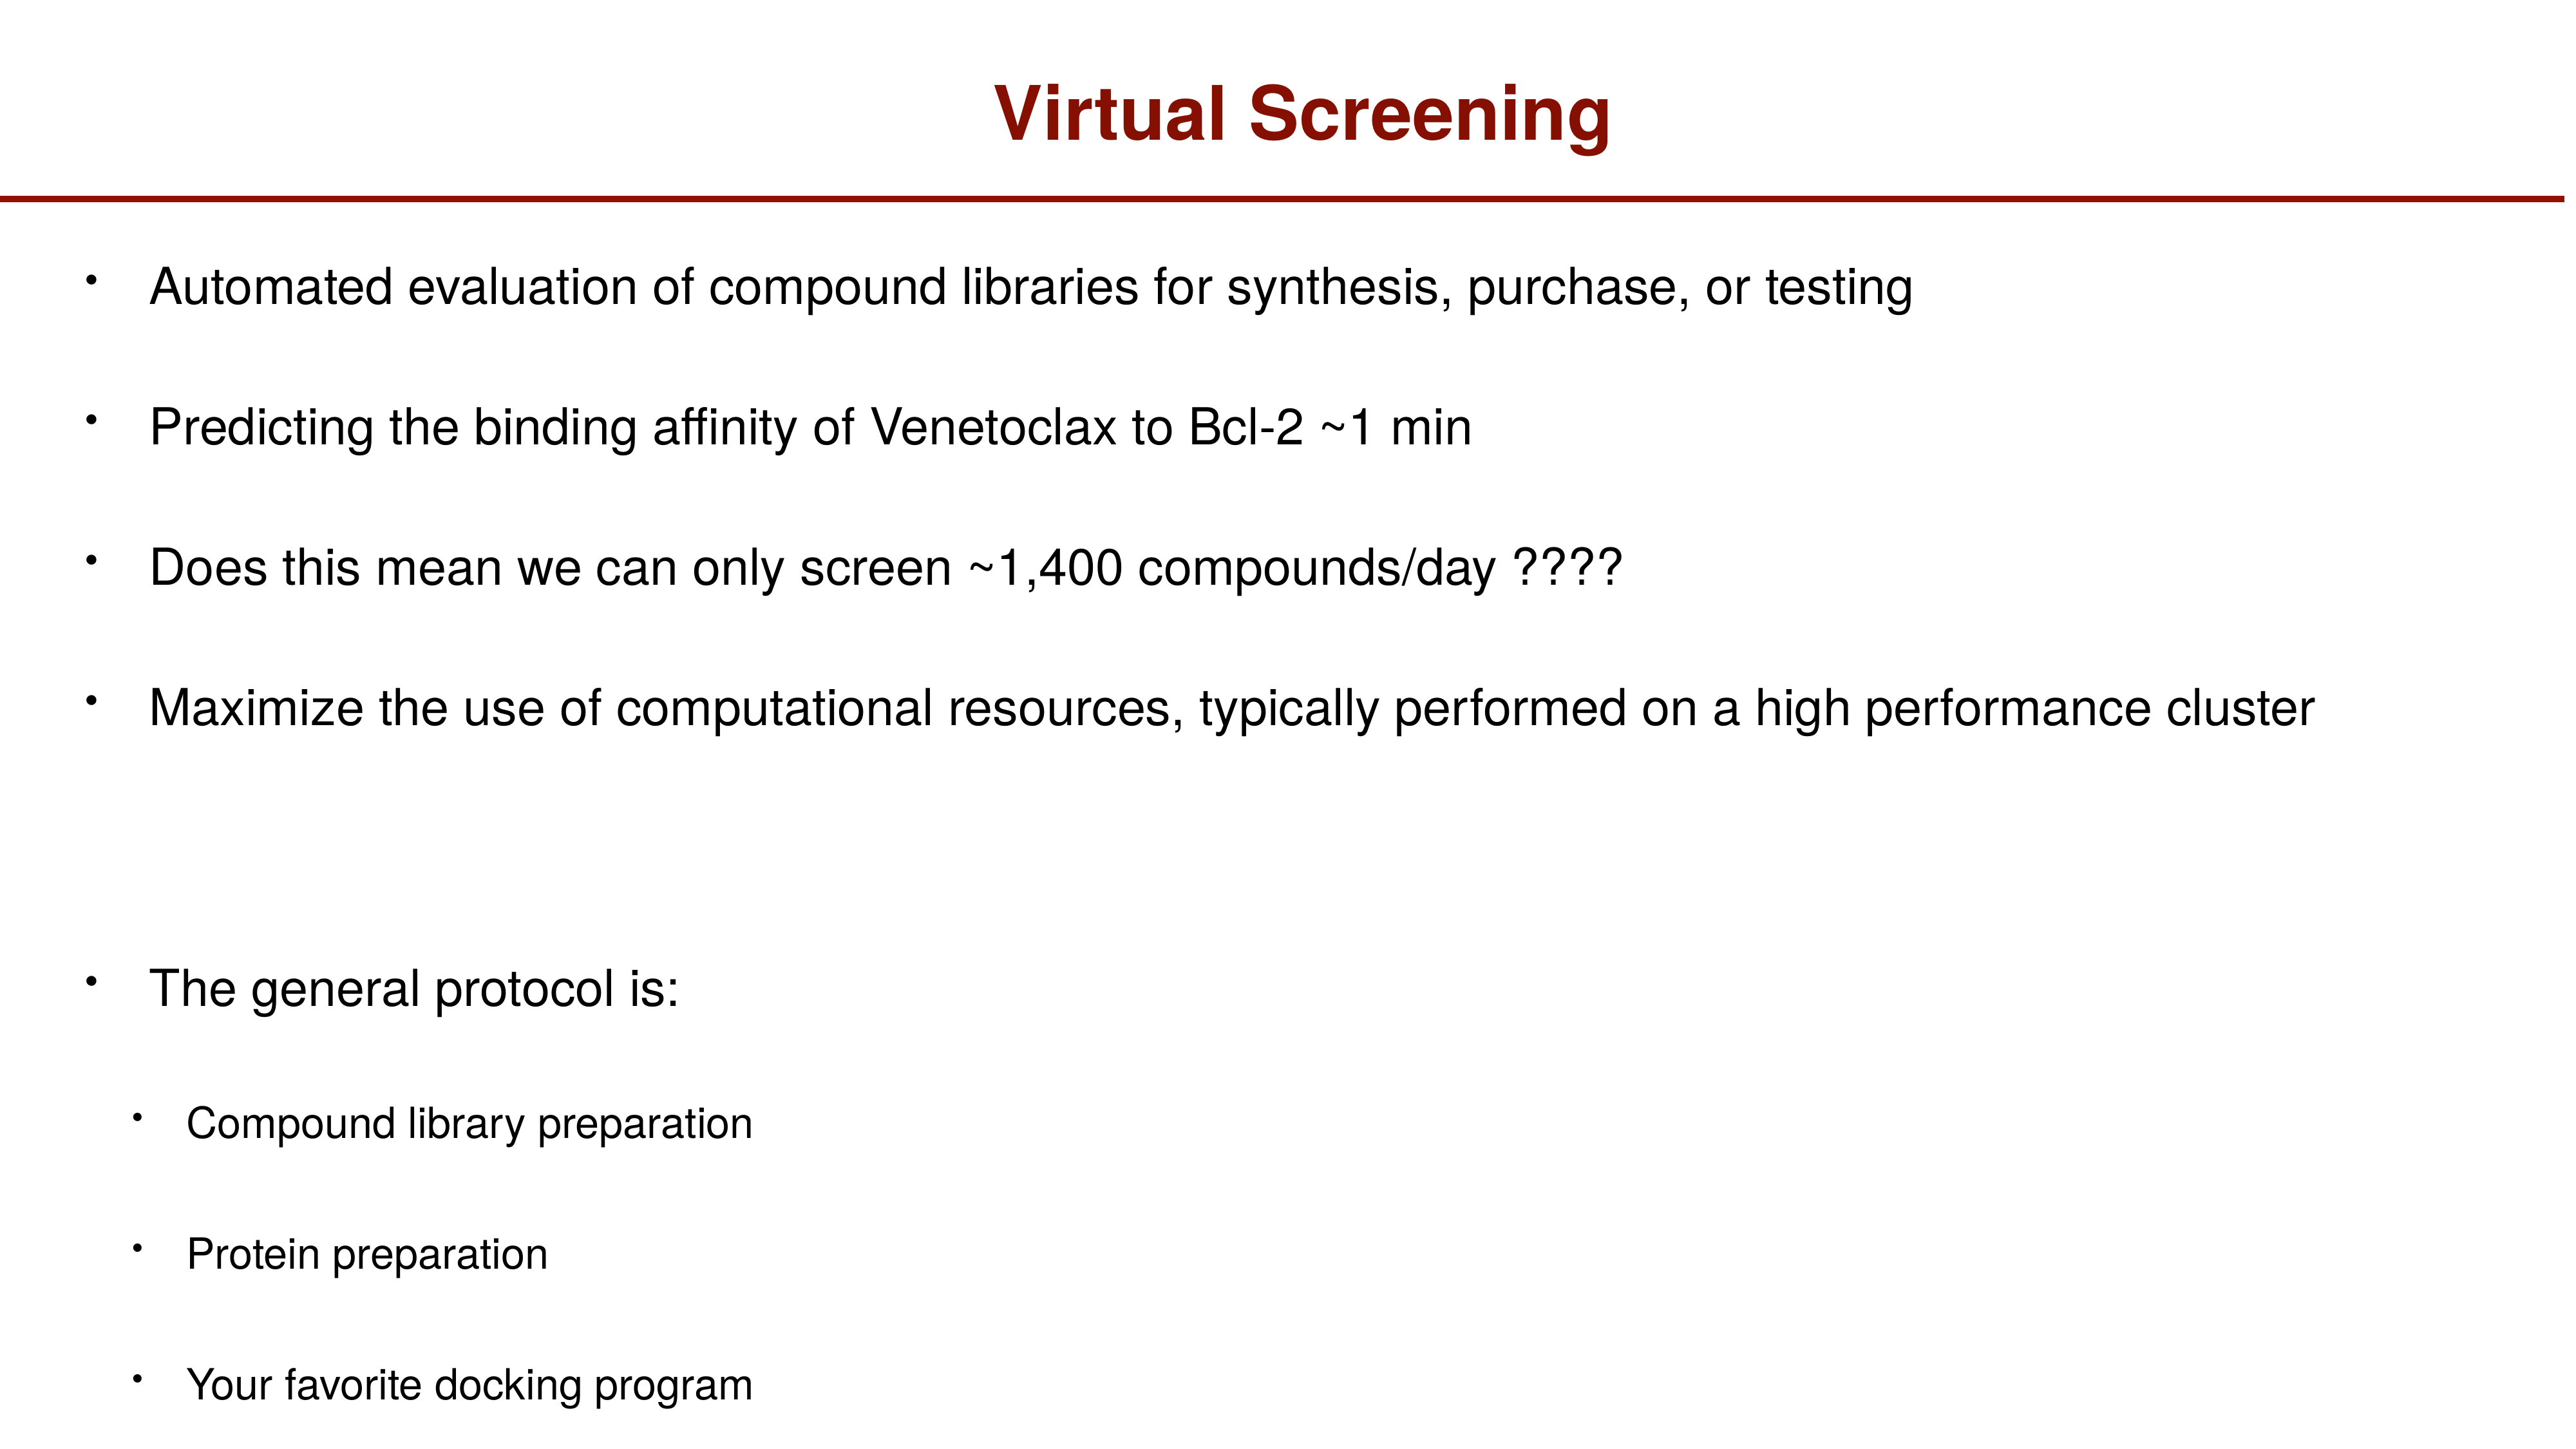

# Virtual Screening
Automated evaluation of compound libraries for synthesis, purchase, or testing
Predicting the binding affinity of Venetoclax to Bcl-2 ~1 min
Does this mean we can only screen ~1,400 compounds/day ????
Maximize the use of computational resources, typically performed on a high performance cluster

The general protocol is:
Compound library preparation
Protein preparation
Your favorite docking program